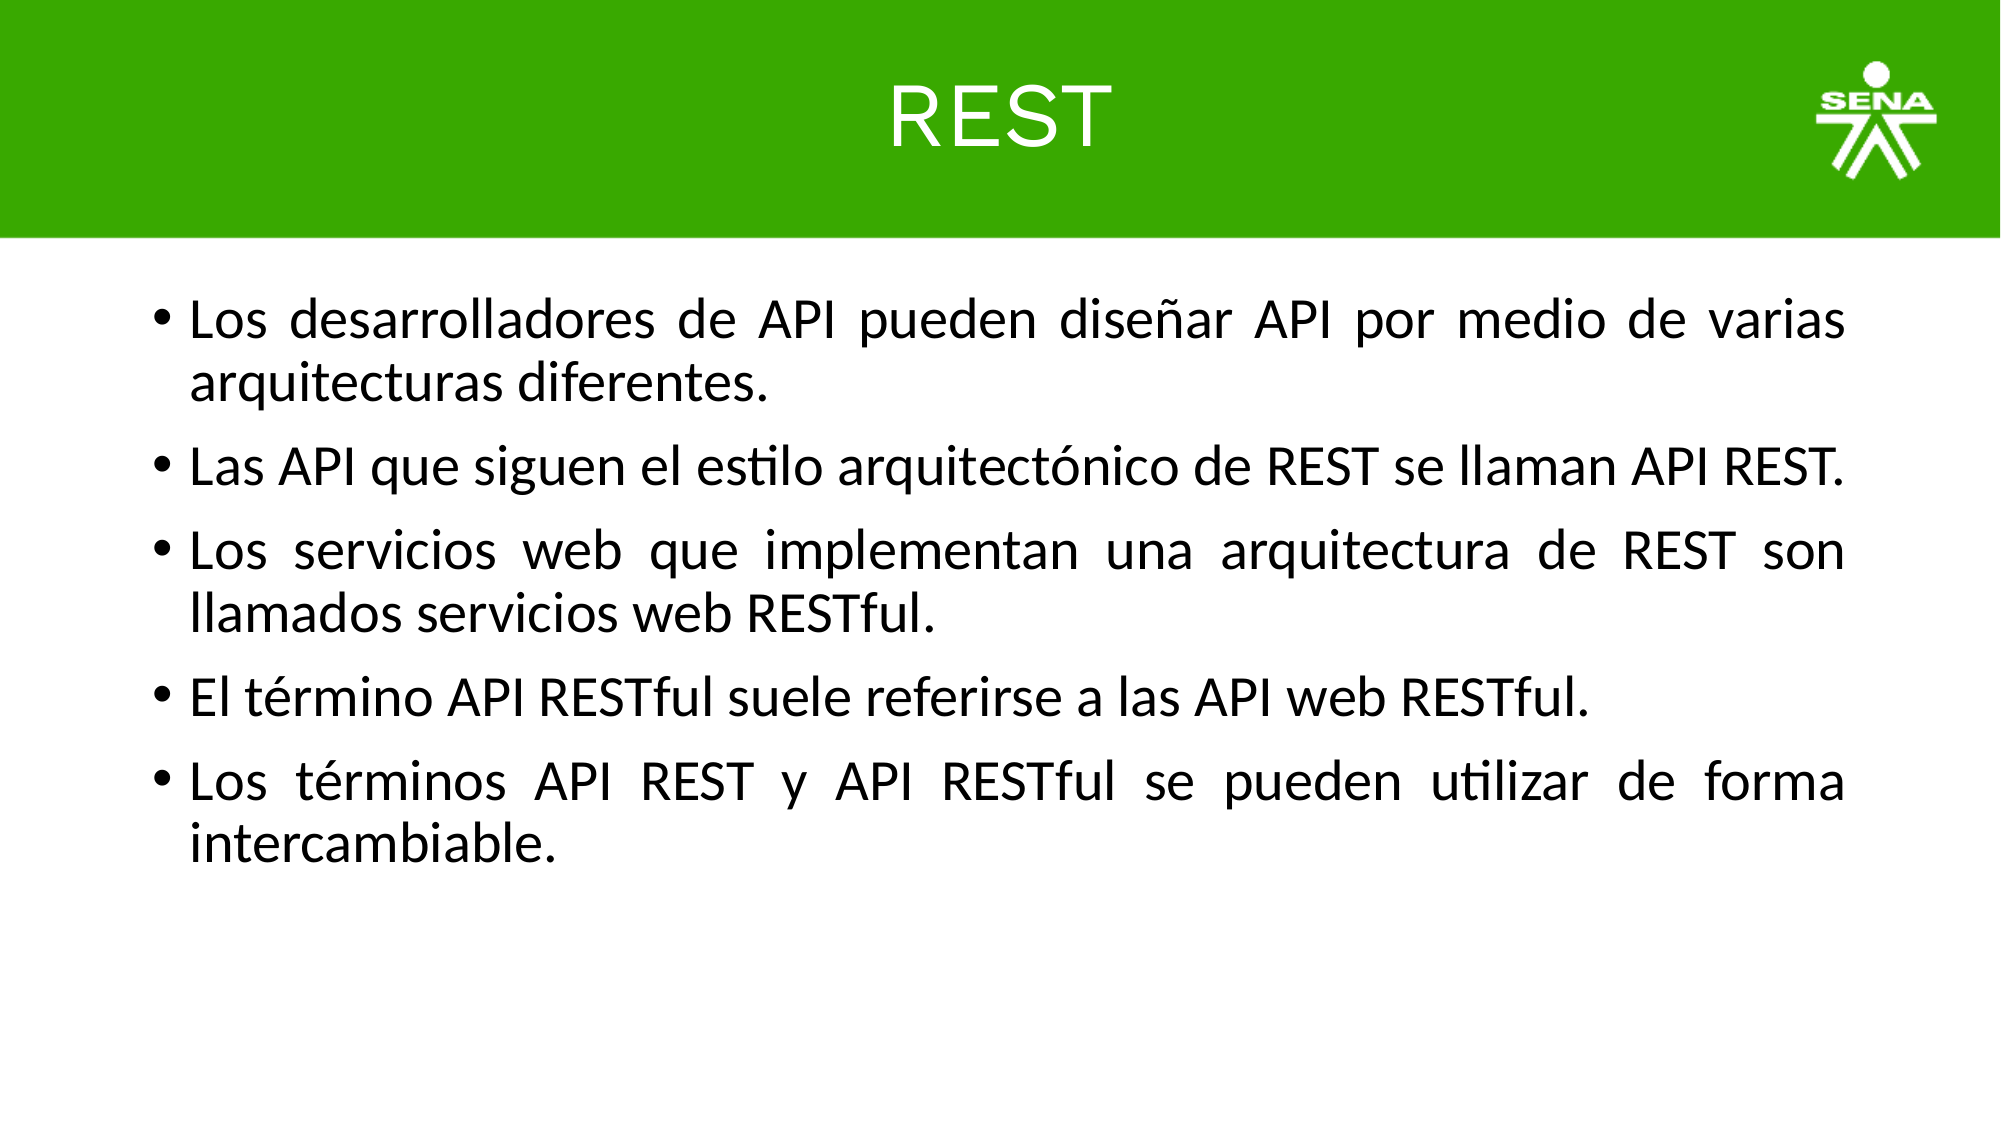

# REST
Los desarrolladores de API pueden diseñar API por medio de varias arquitecturas diferentes.
Las API que siguen el estilo arquitectónico de REST se llaman API REST.
Los servicios web que implementan una arquitectura de REST son llamados servicios web RESTful.
El término API RESTful suele referirse a las API web RESTful.
Los términos API REST y API RESTful se pueden utilizar de forma intercambiable.